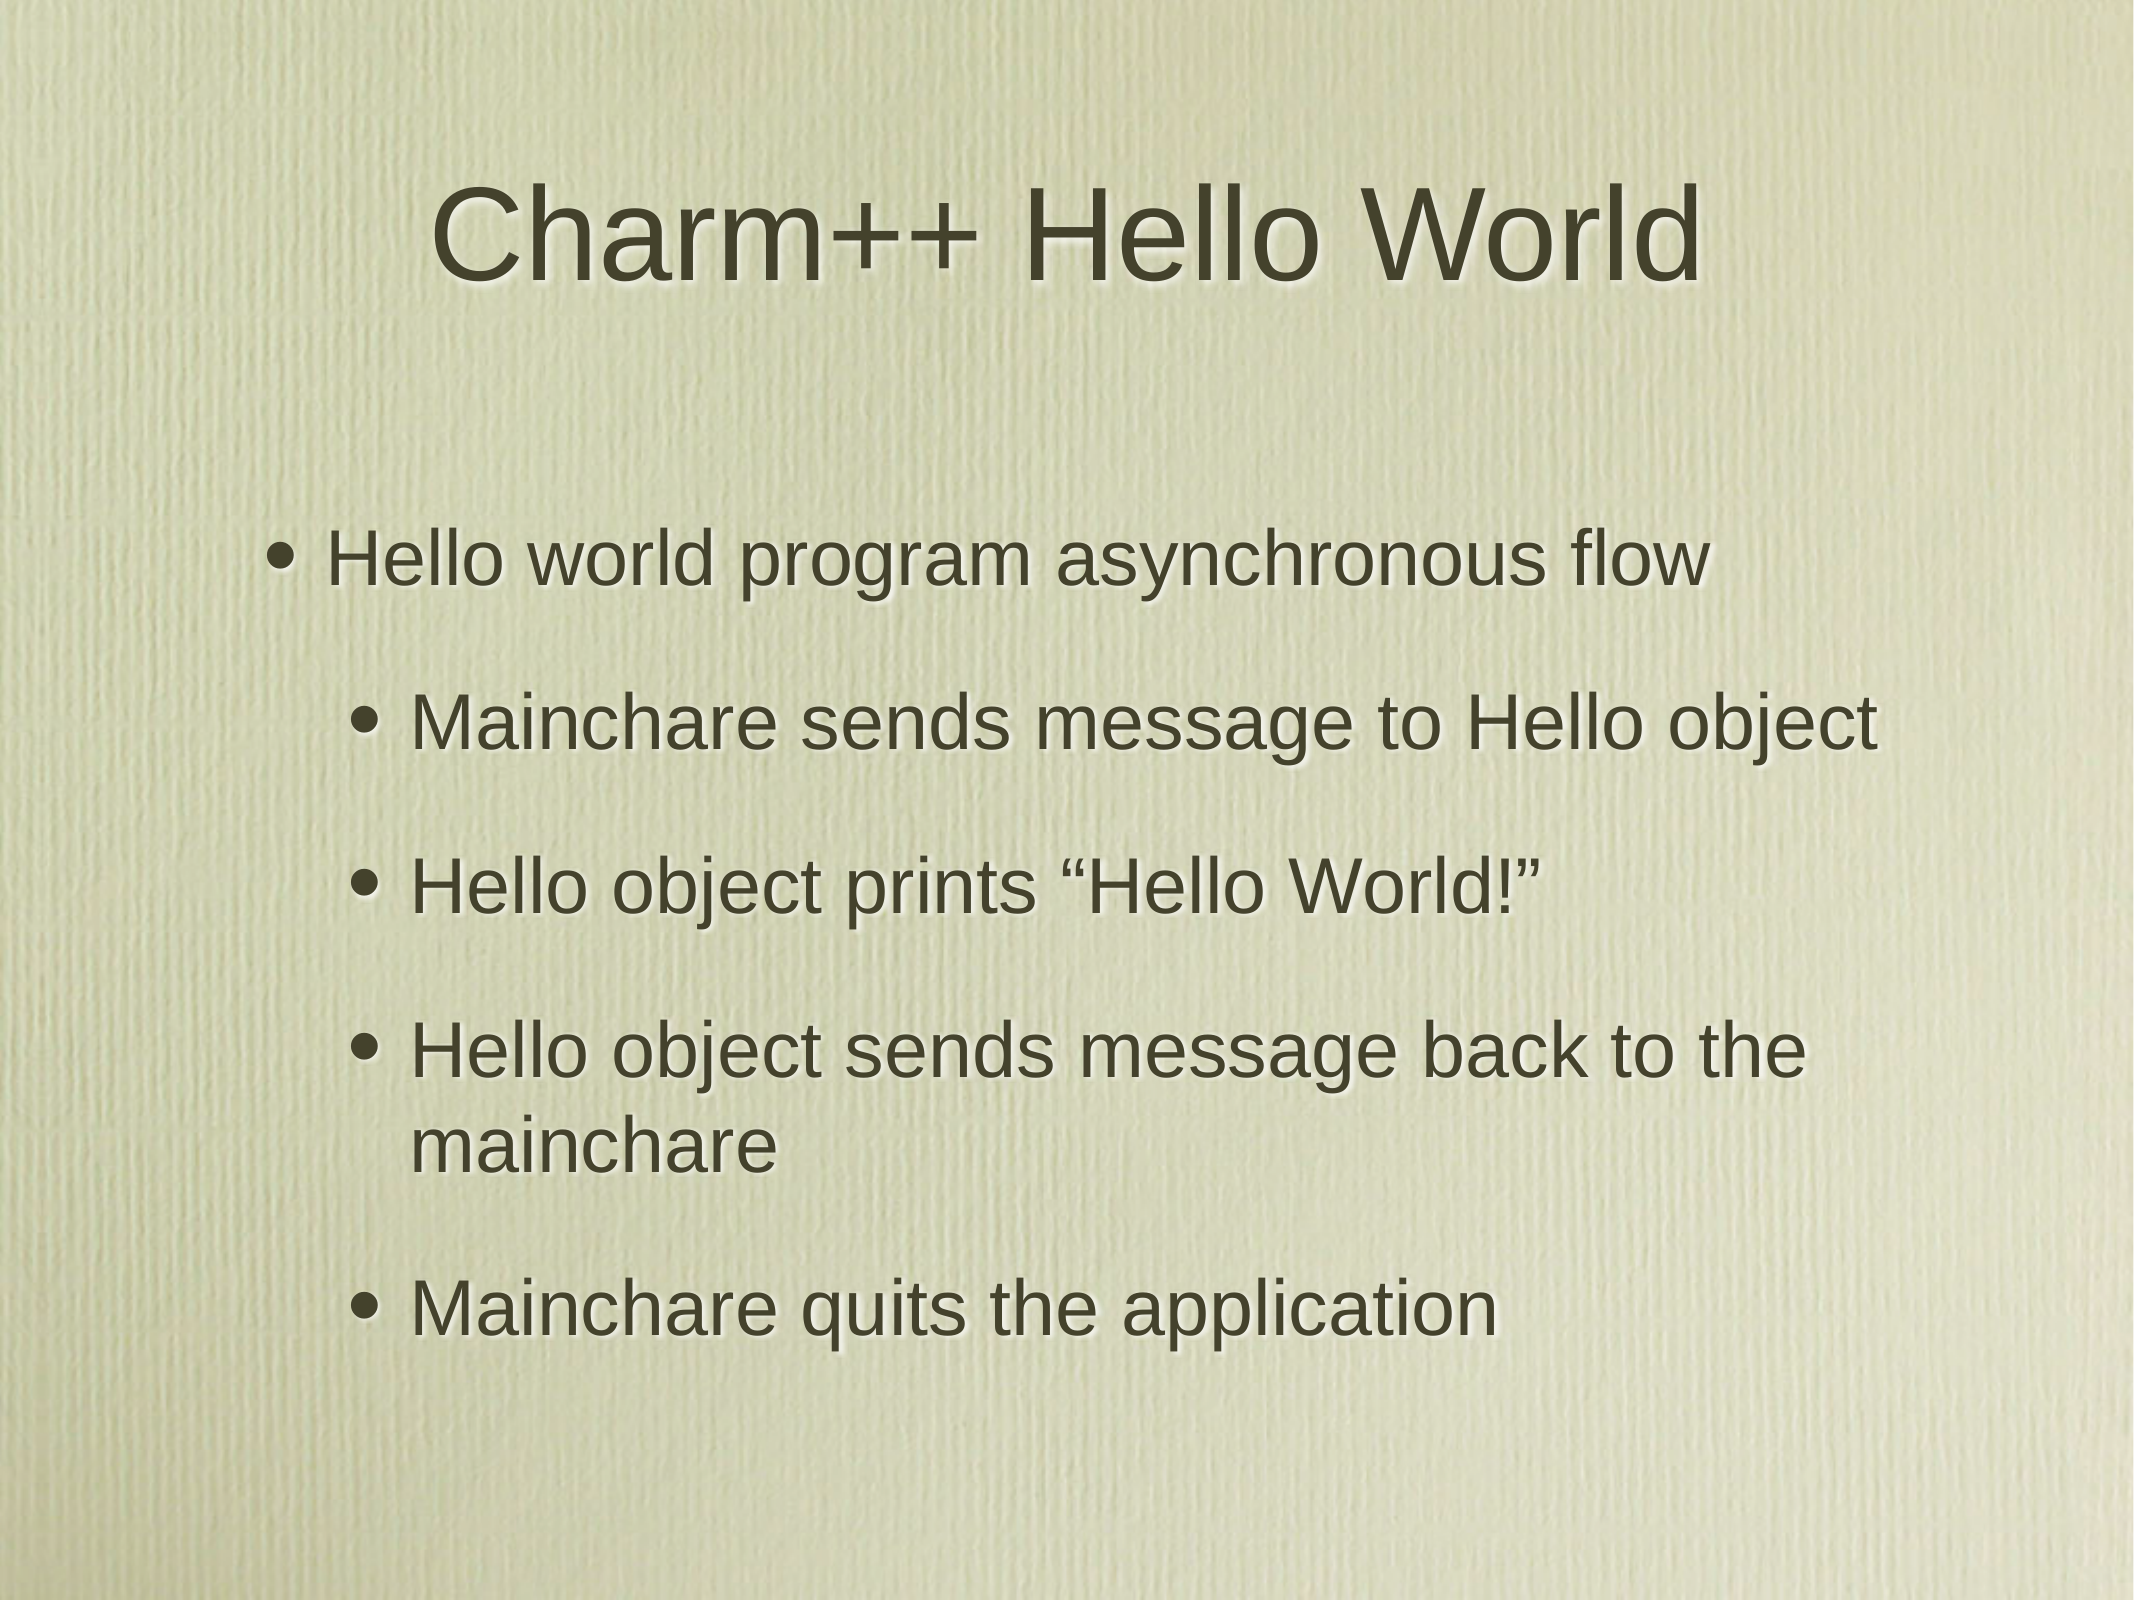

# Charm++ Hello World
Hello world program asynchronous flow
Mainchare sends message to Hello object
Hello object prints “Hello World!”
Hello object sends message back to the mainchare
Mainchare quits the application